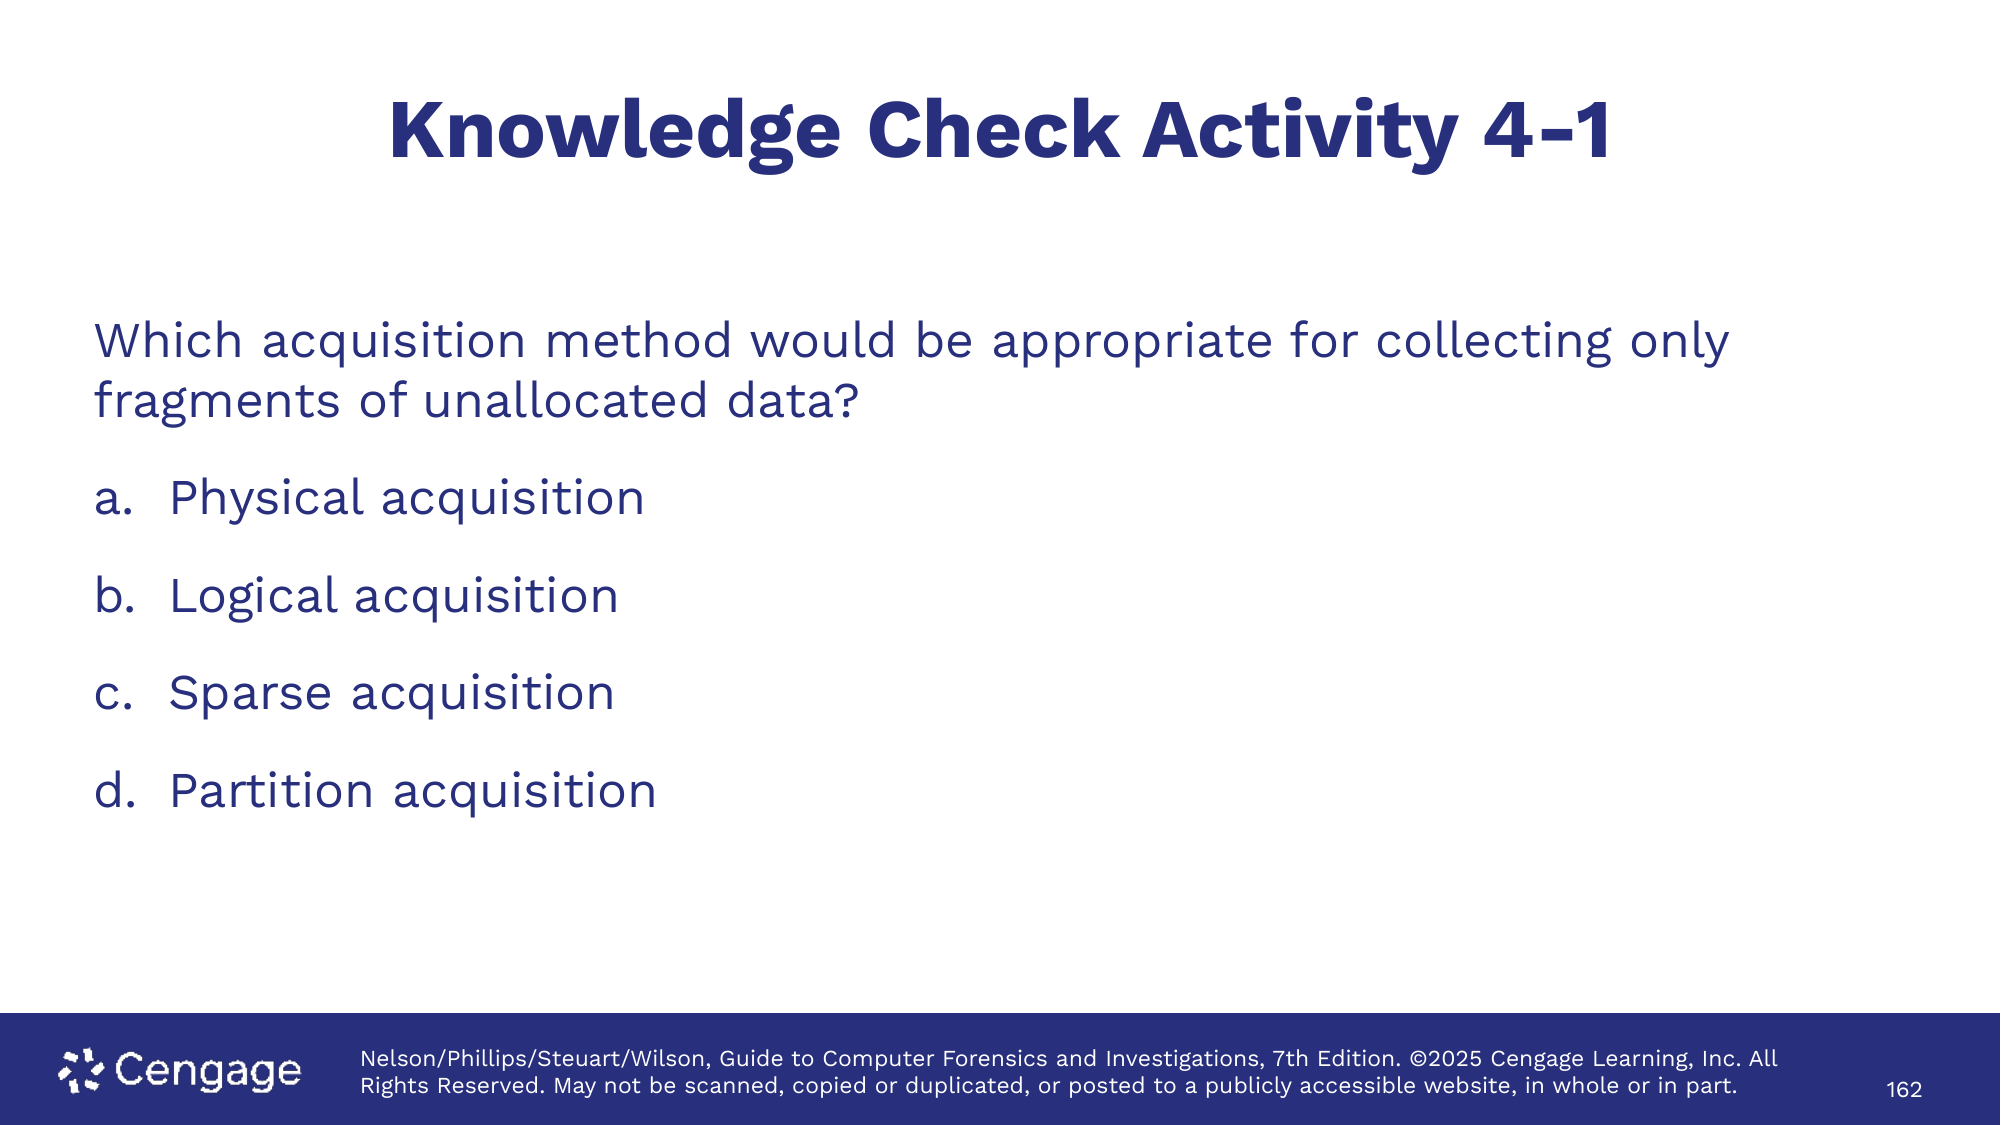

# Knowledge Check Activity 4-1
Which acquisition method would be appropriate for collecting only fragments of unallocated data?
Physical acquisition
Logical acquisition
Sparse acquisition
Partition acquisition